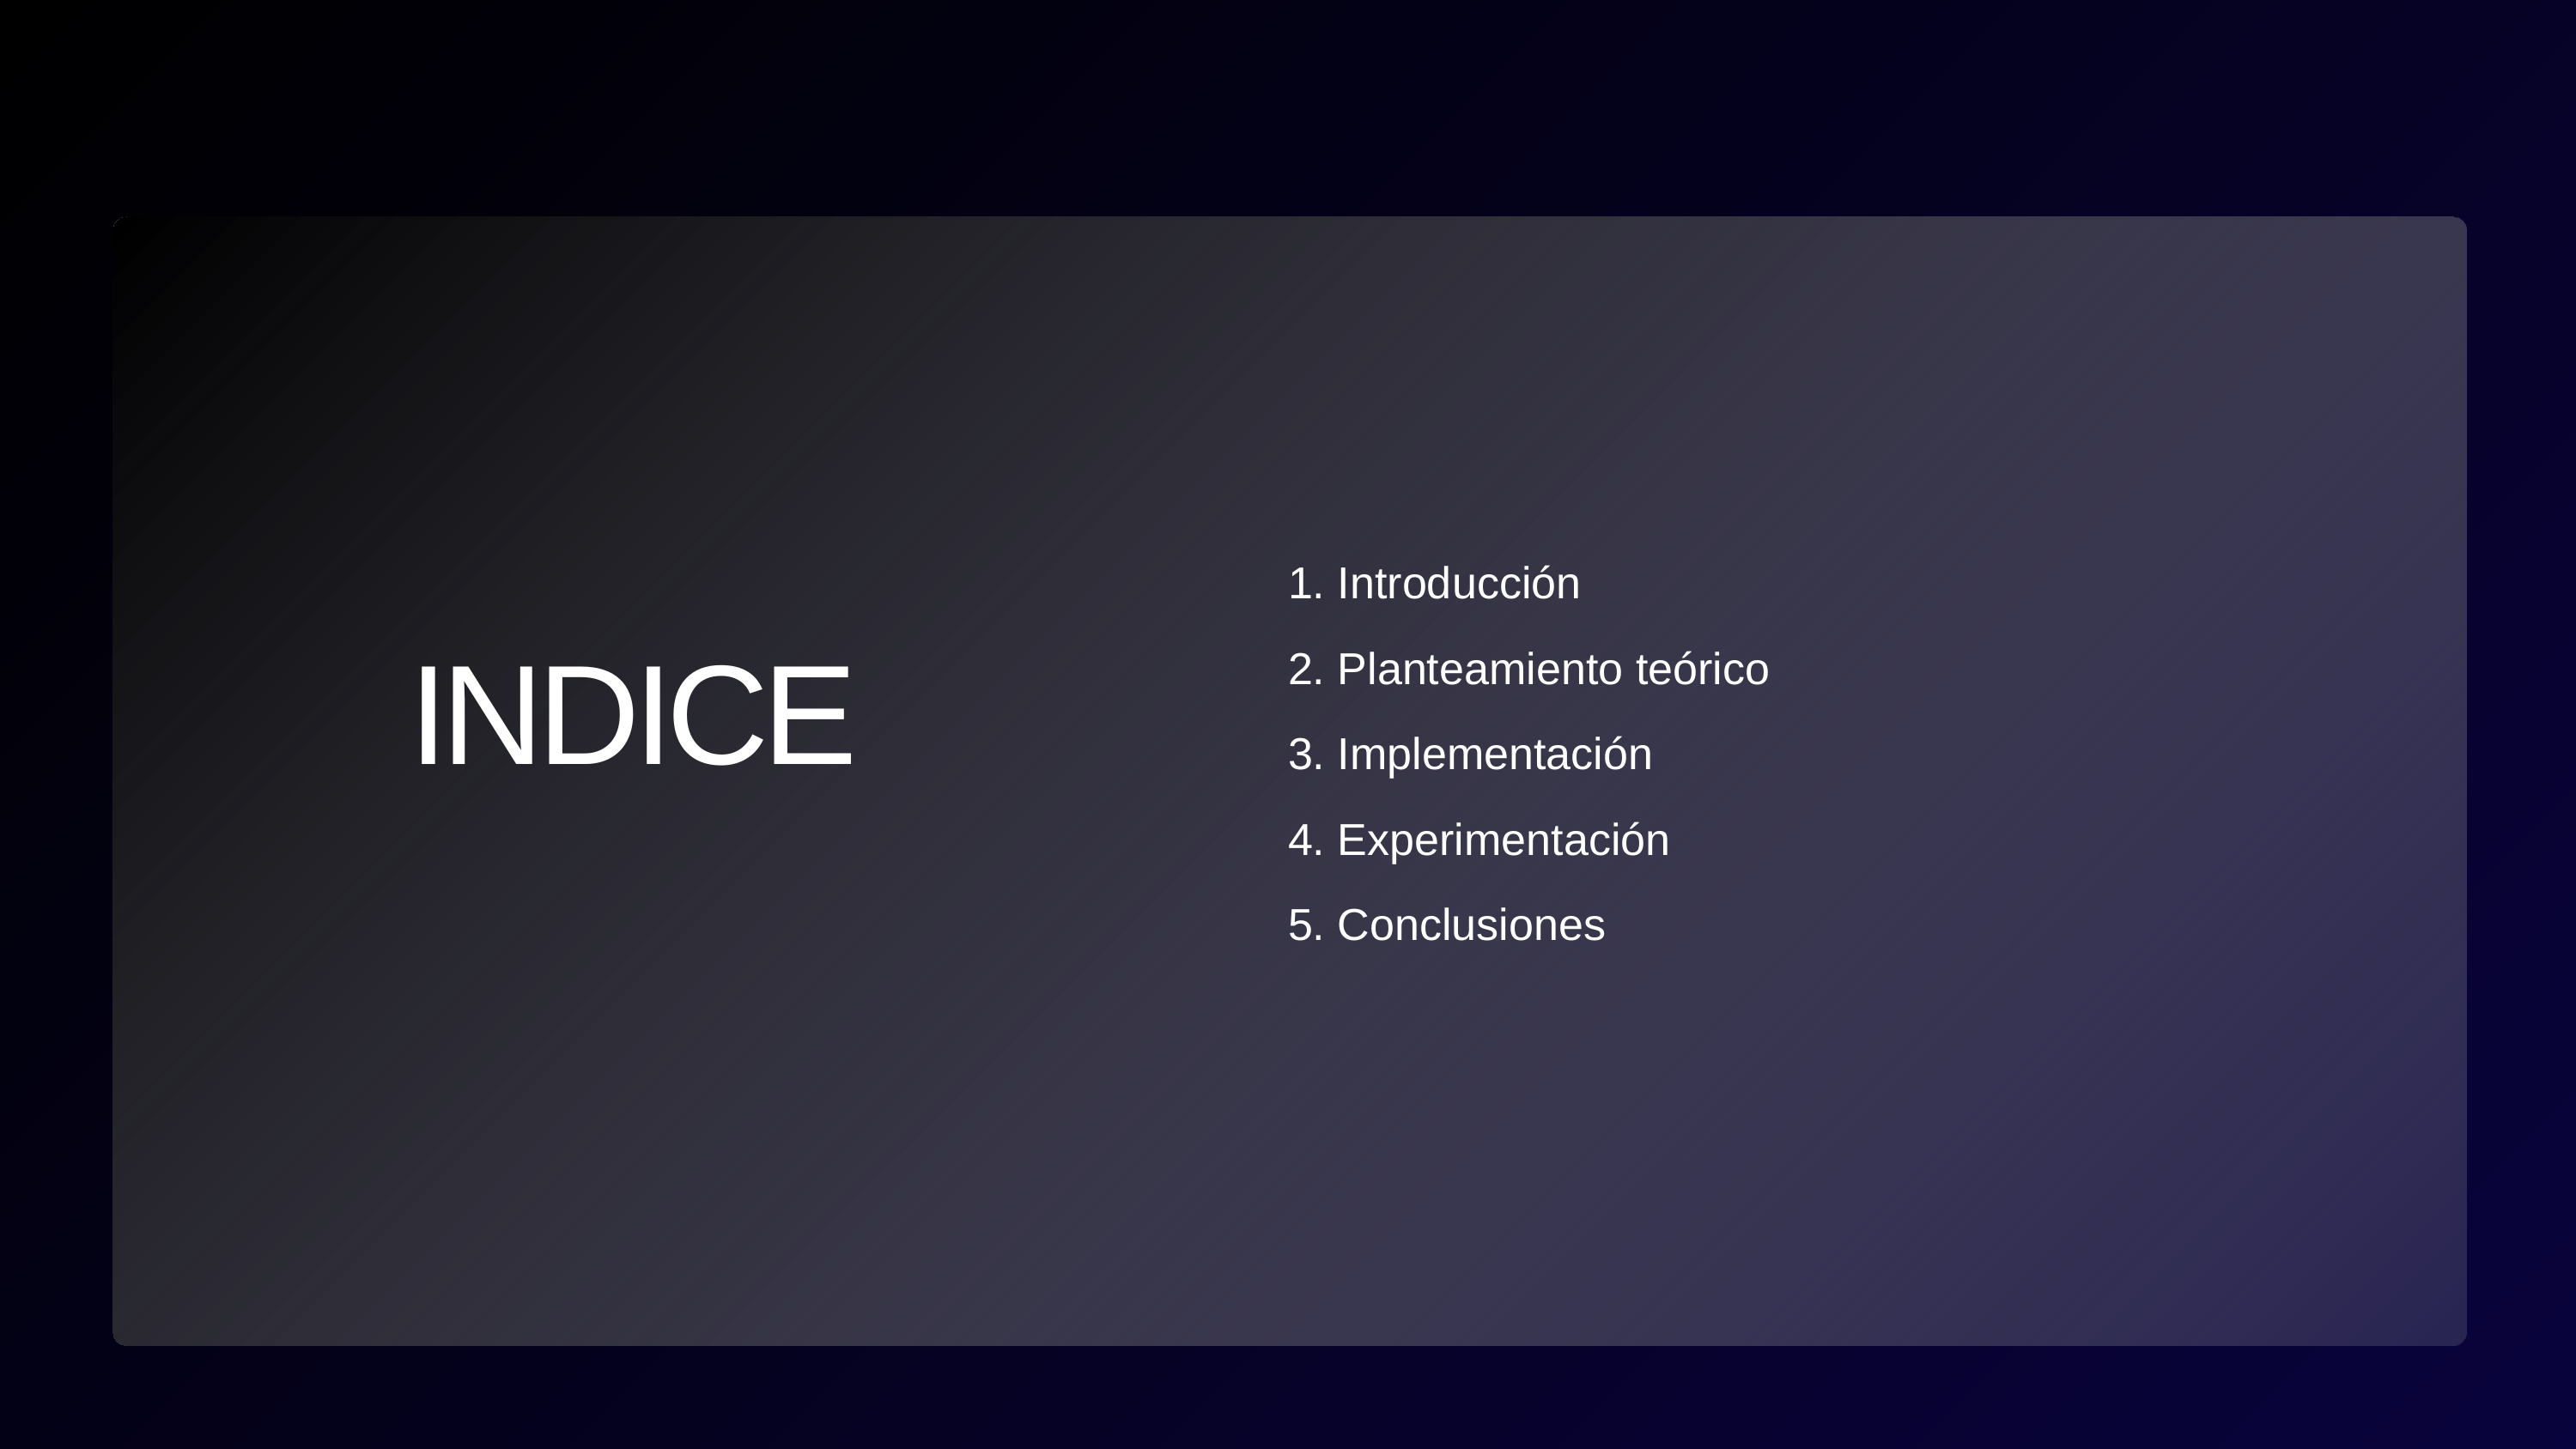

1. Introducción
2. Planteamiento teórico
3. Implementación
4. Experimentación
5. Conclusiones

INDICE